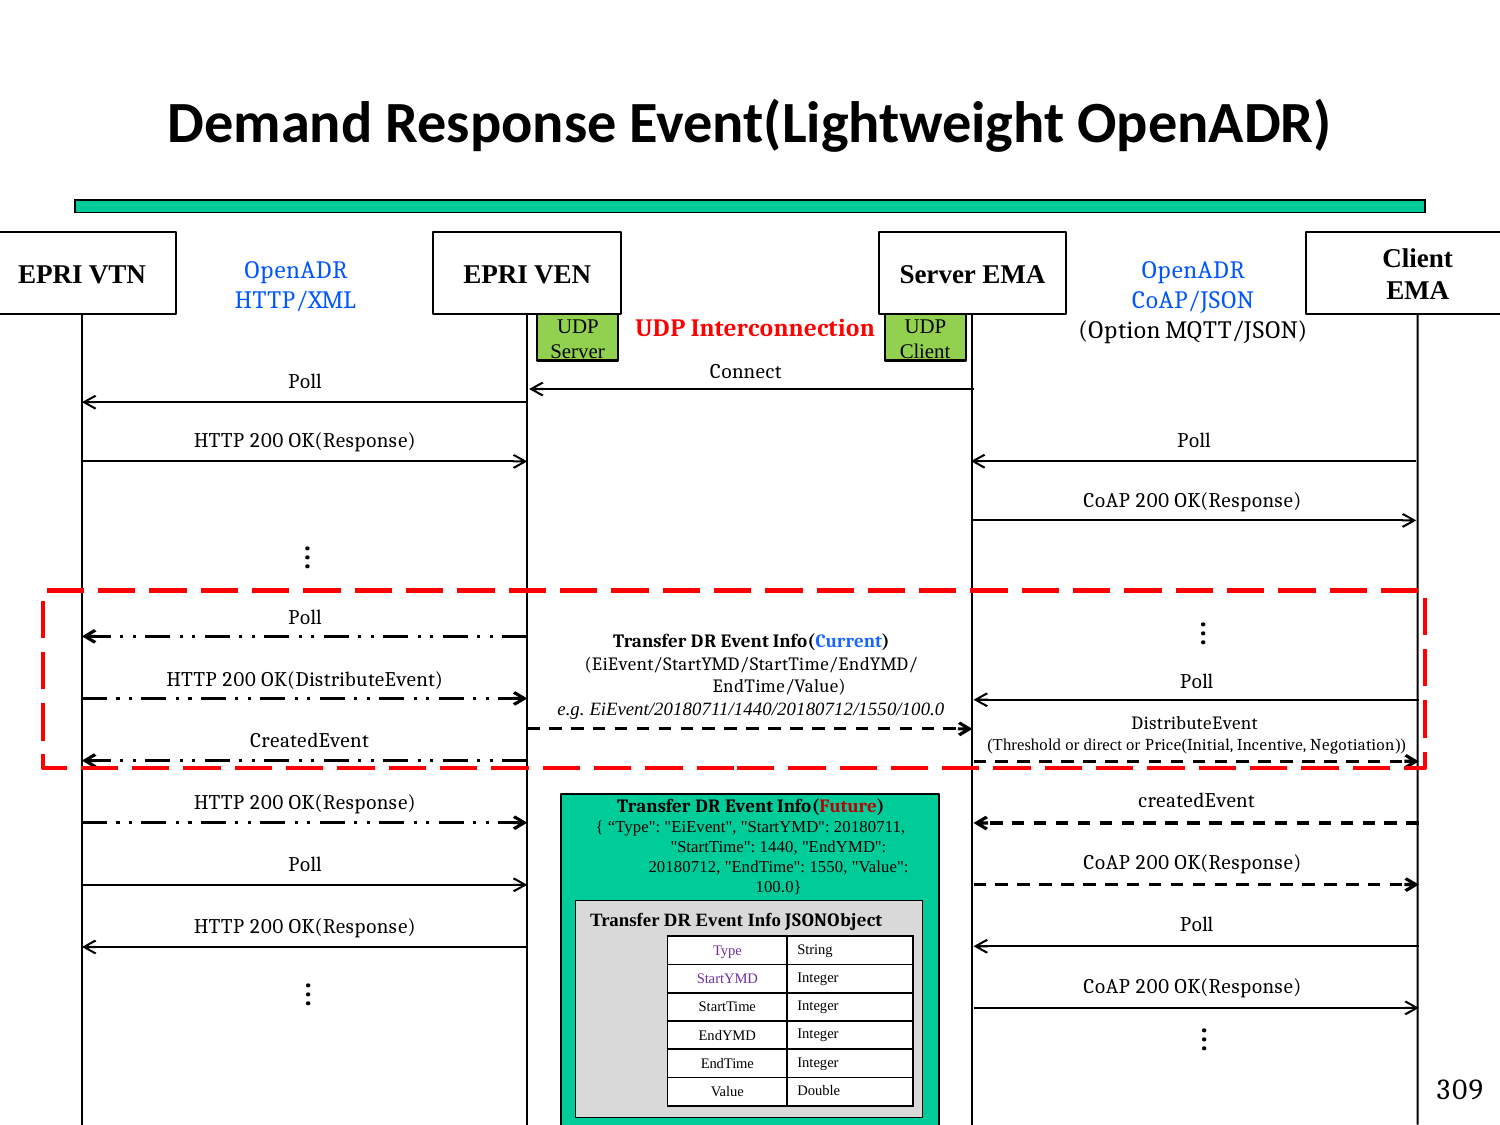

# Demand Response Event(Lightweight OpenADR)
EPRI VTN
EPRI VEN
Server EMA
Client
EMA
OpenADR
HTTP/XML
OpenADR
CoAP/JSON
(Option MQTT/JSON)
UDP Interconnection
UDP
Server
UDP
Client
Connect
Poll
Poll
HTTP 200 OK(Response)
CoAP 200 OK(Response)
…

Poll
…
Transfer DR Event Info(Current)
(EiEvent/StartYMD/StartTime/EndYMD/EndTime/Value)
e.g. EiEvent/20180711/1440/20180712/1550/100.0
HTTP 200 OK(DistributeEvent)
Poll
DistributeEvent
(Threshold or direct or Price(Initial, Incentive, Negotiation))
CreatedEvent
createdEvent
HTTP 200 OK(Response)
Transfer DR Event Info(Future)
{ “Type": "EiEvent", "StartYMD": 20180711, "StartTime": 1440, "EndYMD": 20180712, "EndTime": 1550, "Value": 100.0}

CoAP 200 OK(Response)
Poll
Transfer DR Event Info JSONObject
Poll
HTTP 200 OK(Response)
| Type | String |
| --- | --- |
| StartYMD | Integer |
| StartTime | Integer |
| EndYMD | Integer |
| EndTime | Integer |
| Value | Double |
…
CoAP 200 OK(Response)
…
309